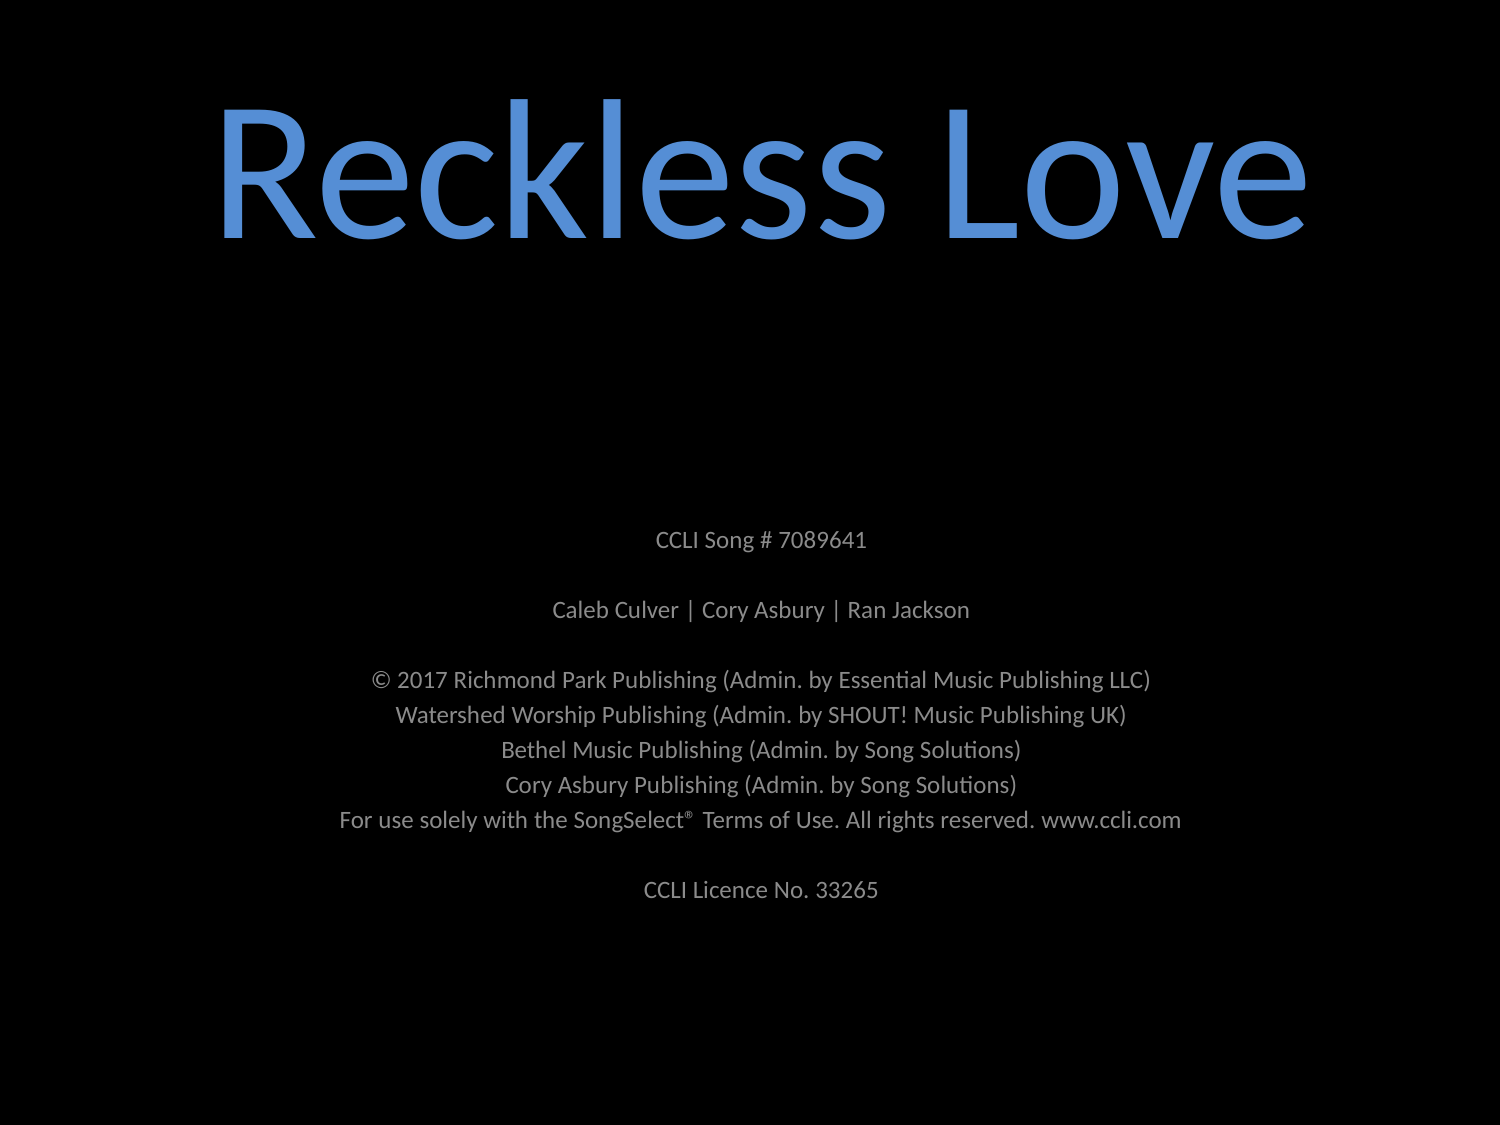

Reckless Love
CCLI Song # 7089641

Caleb Culver | Cory Asbury | Ran Jackson

© 2017 Richmond Park Publishing (Admin. by Essential Music Publishing LLC)
Watershed Worship Publishing (Admin. by SHOUT! Music Publishing UK)
Bethel Music Publishing (Admin. by Song Solutions)
Cory Asbury Publishing (Admin. by Song Solutions)
For use solely with the SongSelect® Terms of Use. All rights reserved. www.ccli.com

CCLI Licence No. 33265